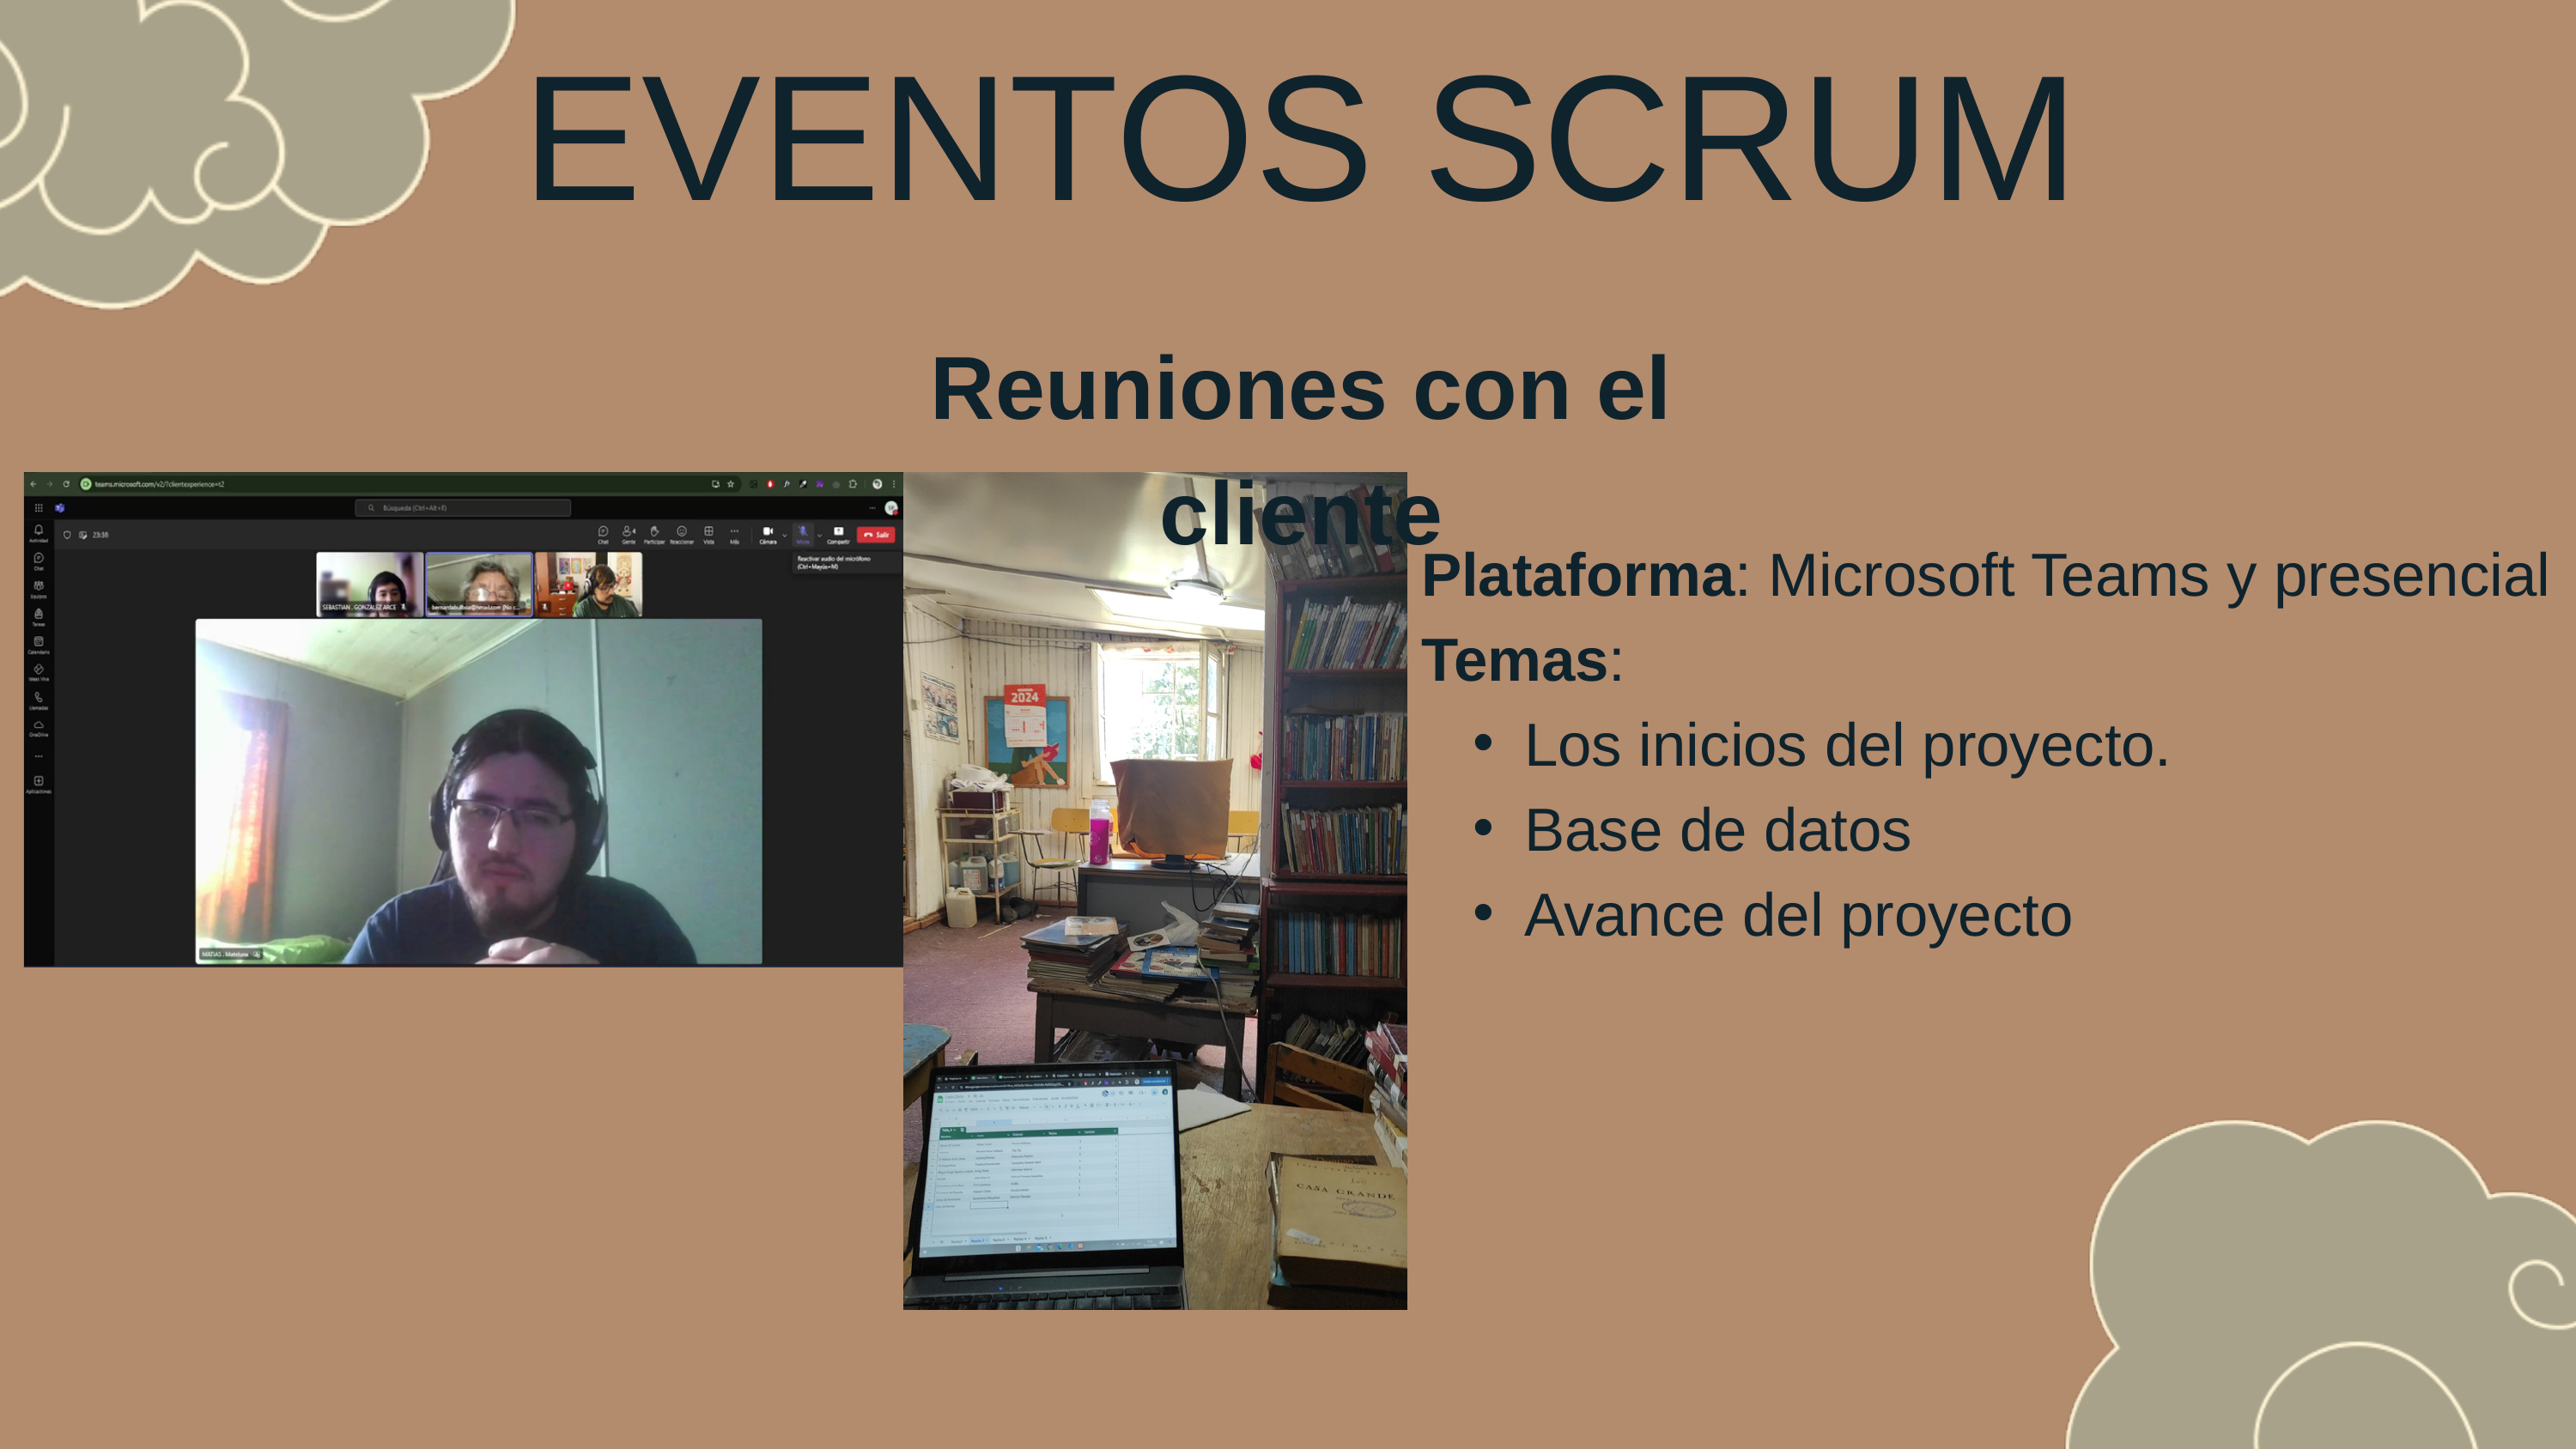

EVENTOS SCRUM
Reuniones con el cliente

Plataforma: Microsoft Teams y presencial
Temas:
Los inicios del proyecto.
Base de datos
Avance del proyecto